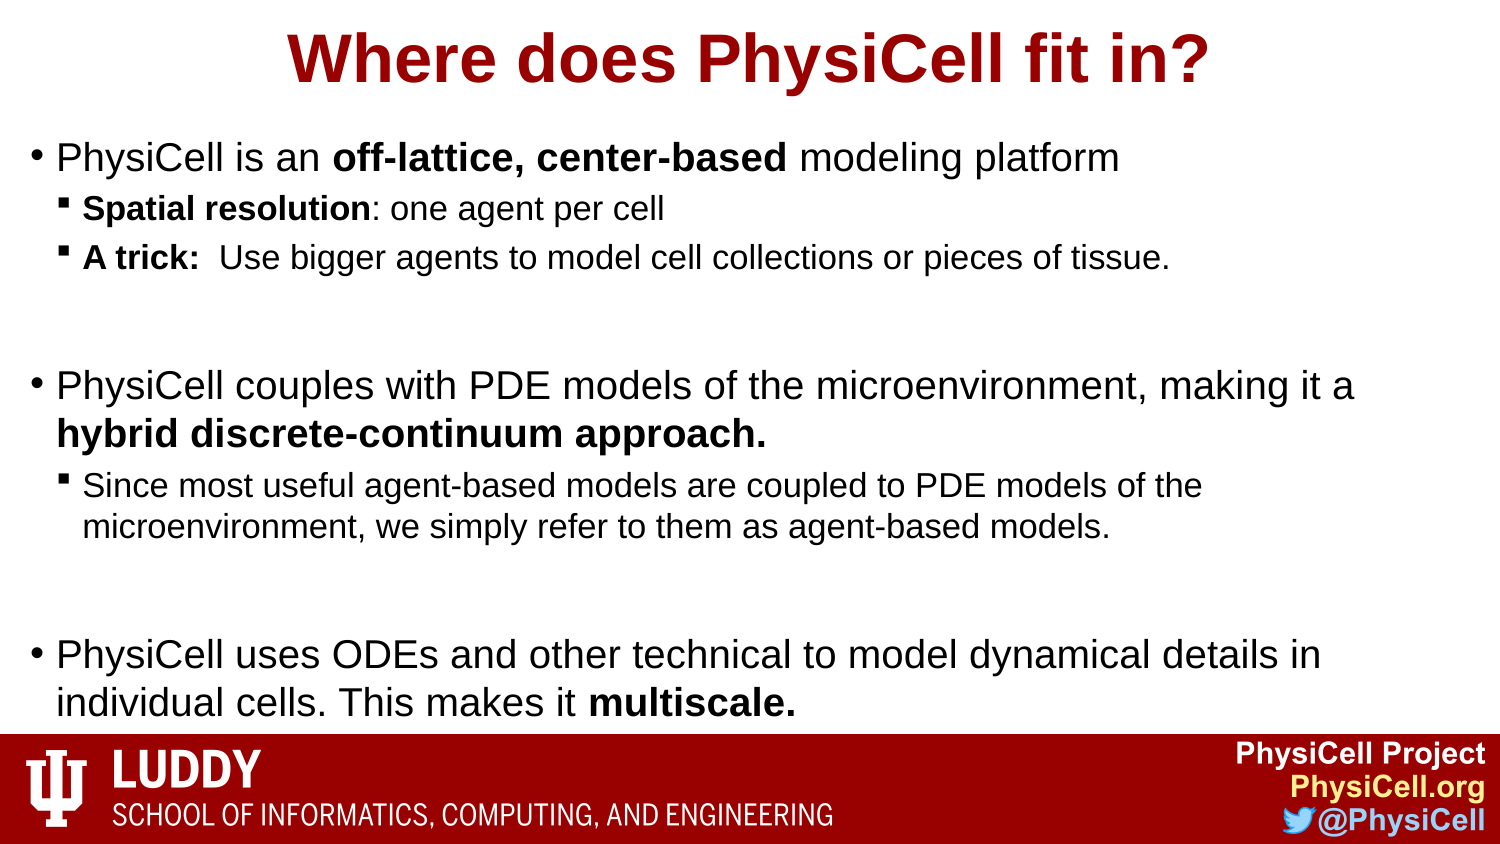

# Where does PhysiCell fit in?
PhysiCell is an off-lattice, center-based modeling platform
Spatial resolution: one agent per cell
A trick:  Use bigger agents to model cell collections or pieces of tissue.

PhysiCell couples with PDE models of the microenvironment, making it a hybrid discrete-continuum approach.
Since most useful agent-based models are coupled to PDE models of the microenvironment, we simply refer to them as agent-based models.

PhysiCell uses ODEs and other technical to model dynamical details in individual cells. This makes it multiscale.